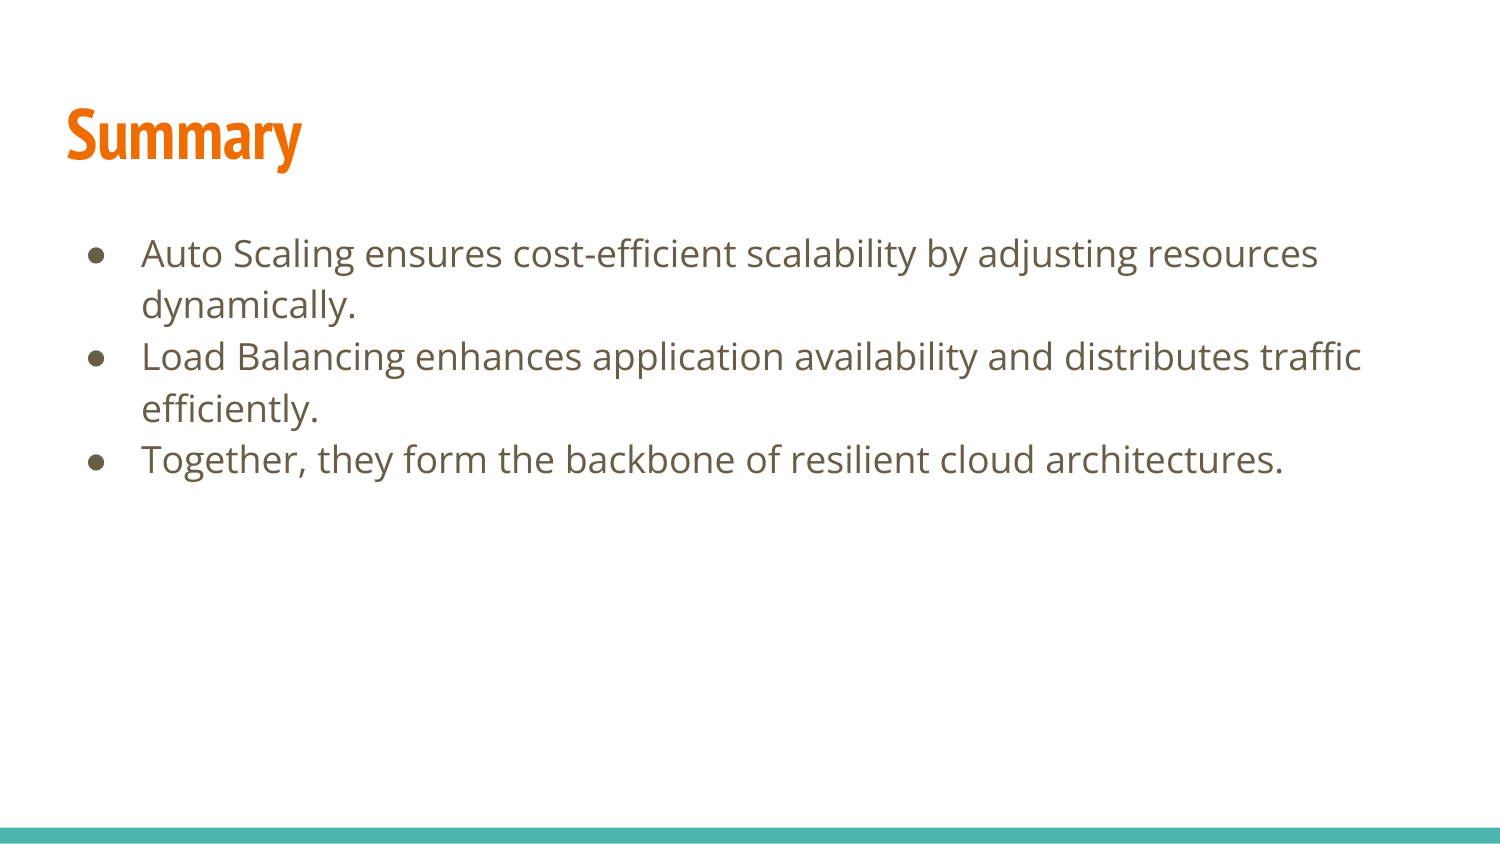

# Summary
Auto Scaling ensures cost-efficient scalability by adjusting resources dynamically.
Load Balancing enhances application availability and distributes traffic efficiently.
Together, they form the backbone of resilient cloud architectures.